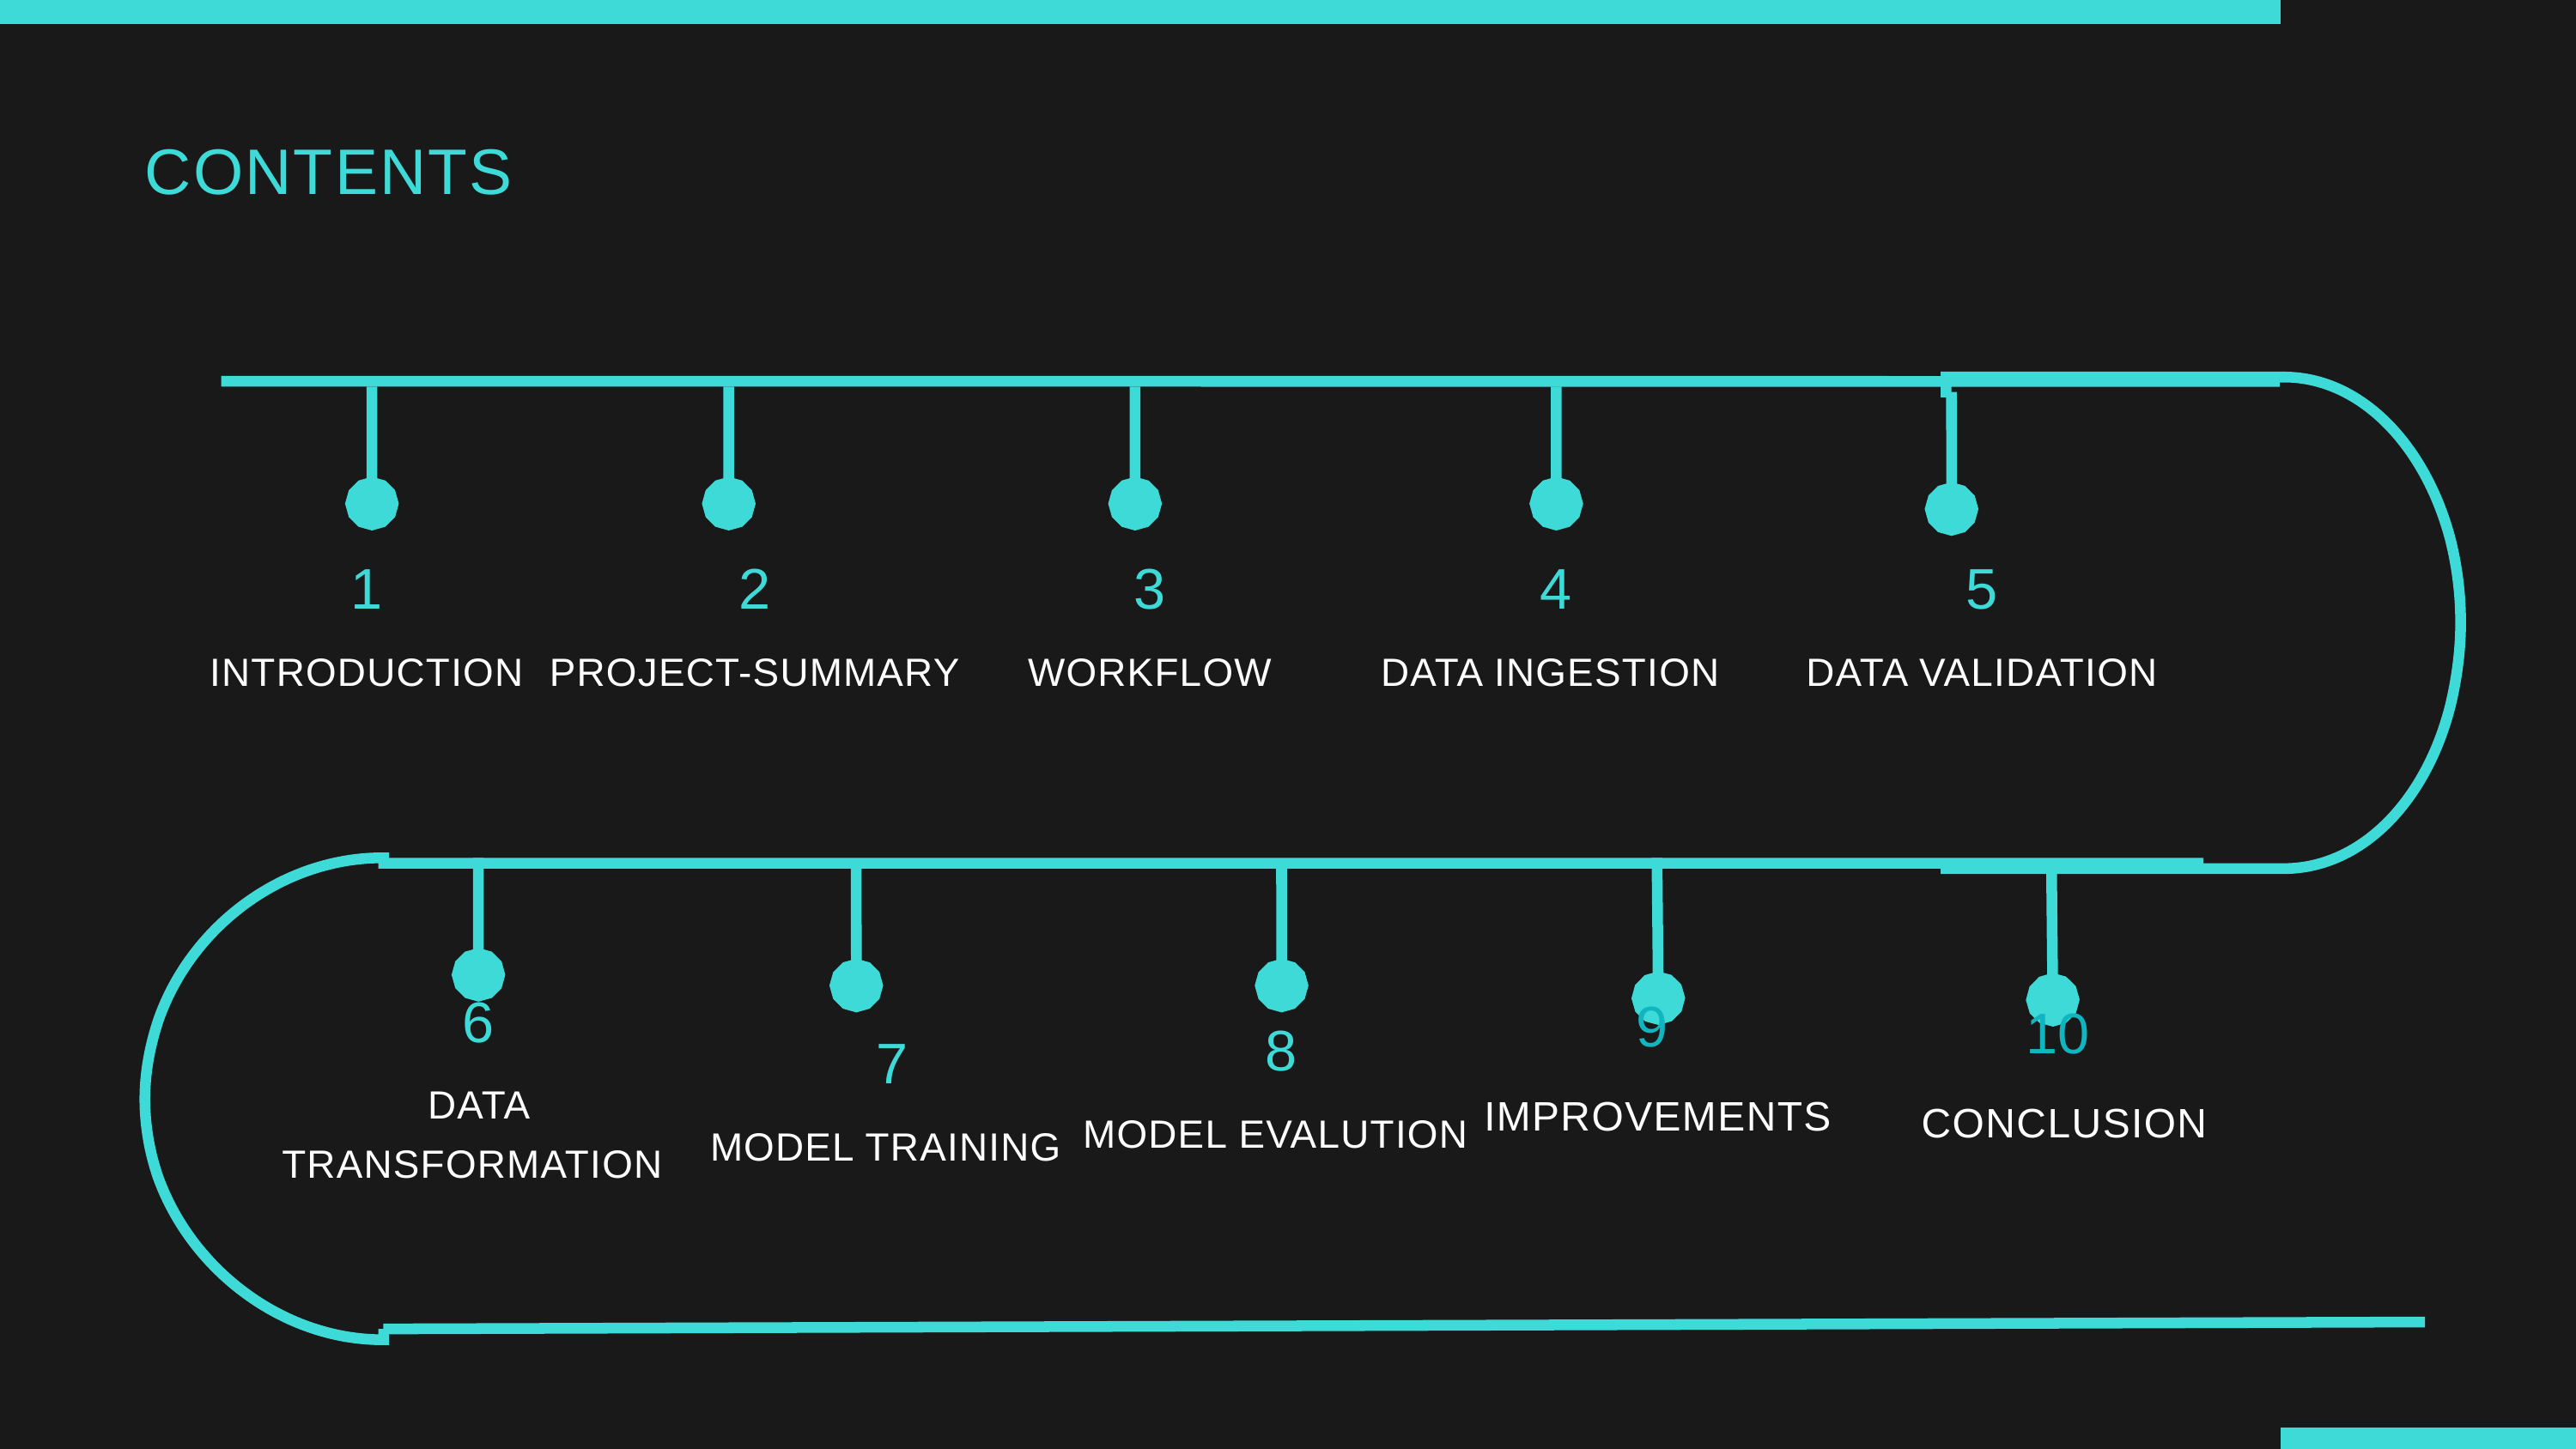

CONTENTS

1
INTRODUCTION
2
PROJECT-SUMMARY
3
WORKFLOW
4
DATA INGESTION
5
DATA VALIDATION

6
DATA TRANSFORMATION
9
 IMPROVEMENTS
10
 CONCLUSION
8
MODEL EVALUTION
7
MODEL TRAINING